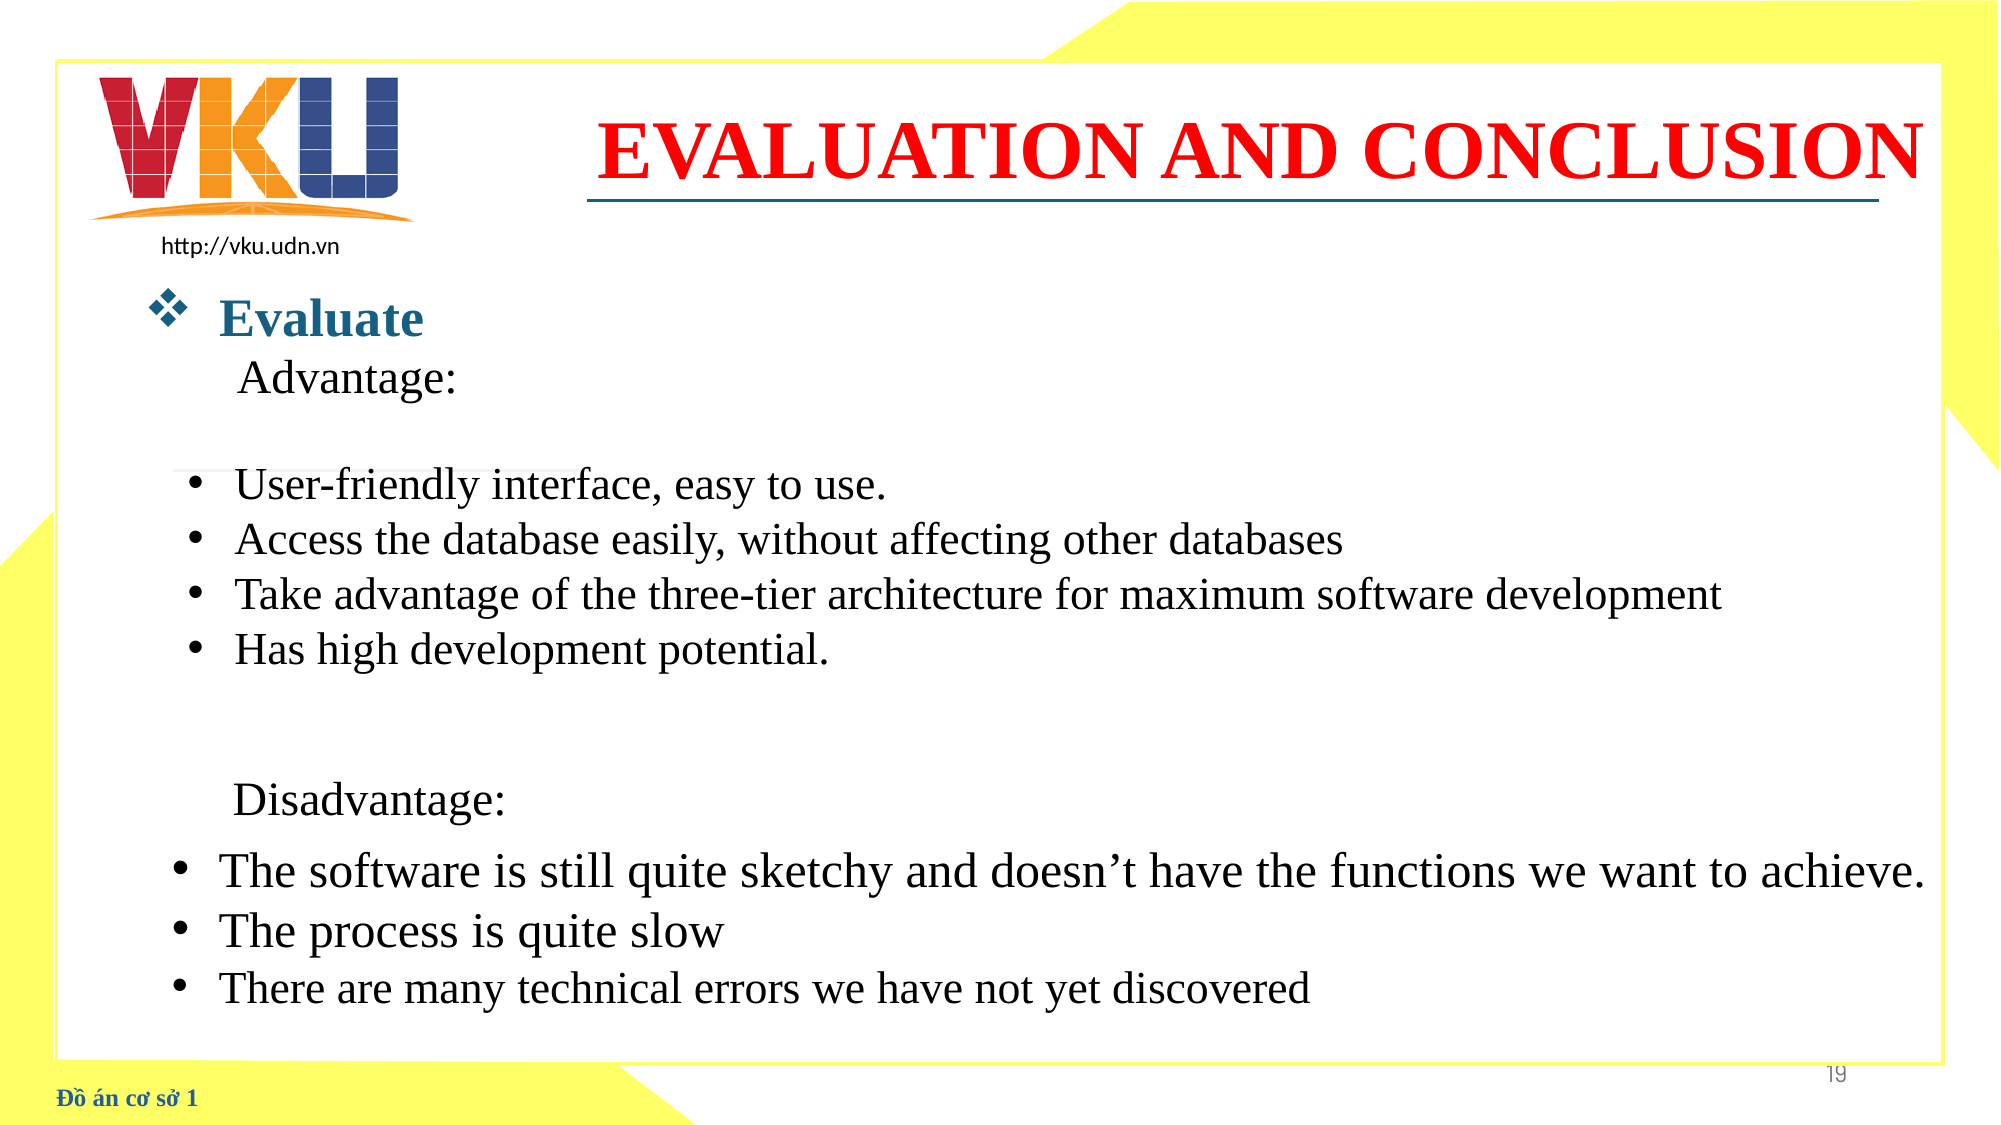

EVALUATION AND CONCLUSION
Evaluate
Advantage:
User-friendly interface, easy to use.
Access the database easily, without affecting other databases
Take advantage of the three-tier architecture for maximum software development
Has high development potential.

Disadvantage:
The software is still quite sketchy and doesn’t have the functions we want to achieve.
The process is quite slow
There are many technical errors we have not yet discovered